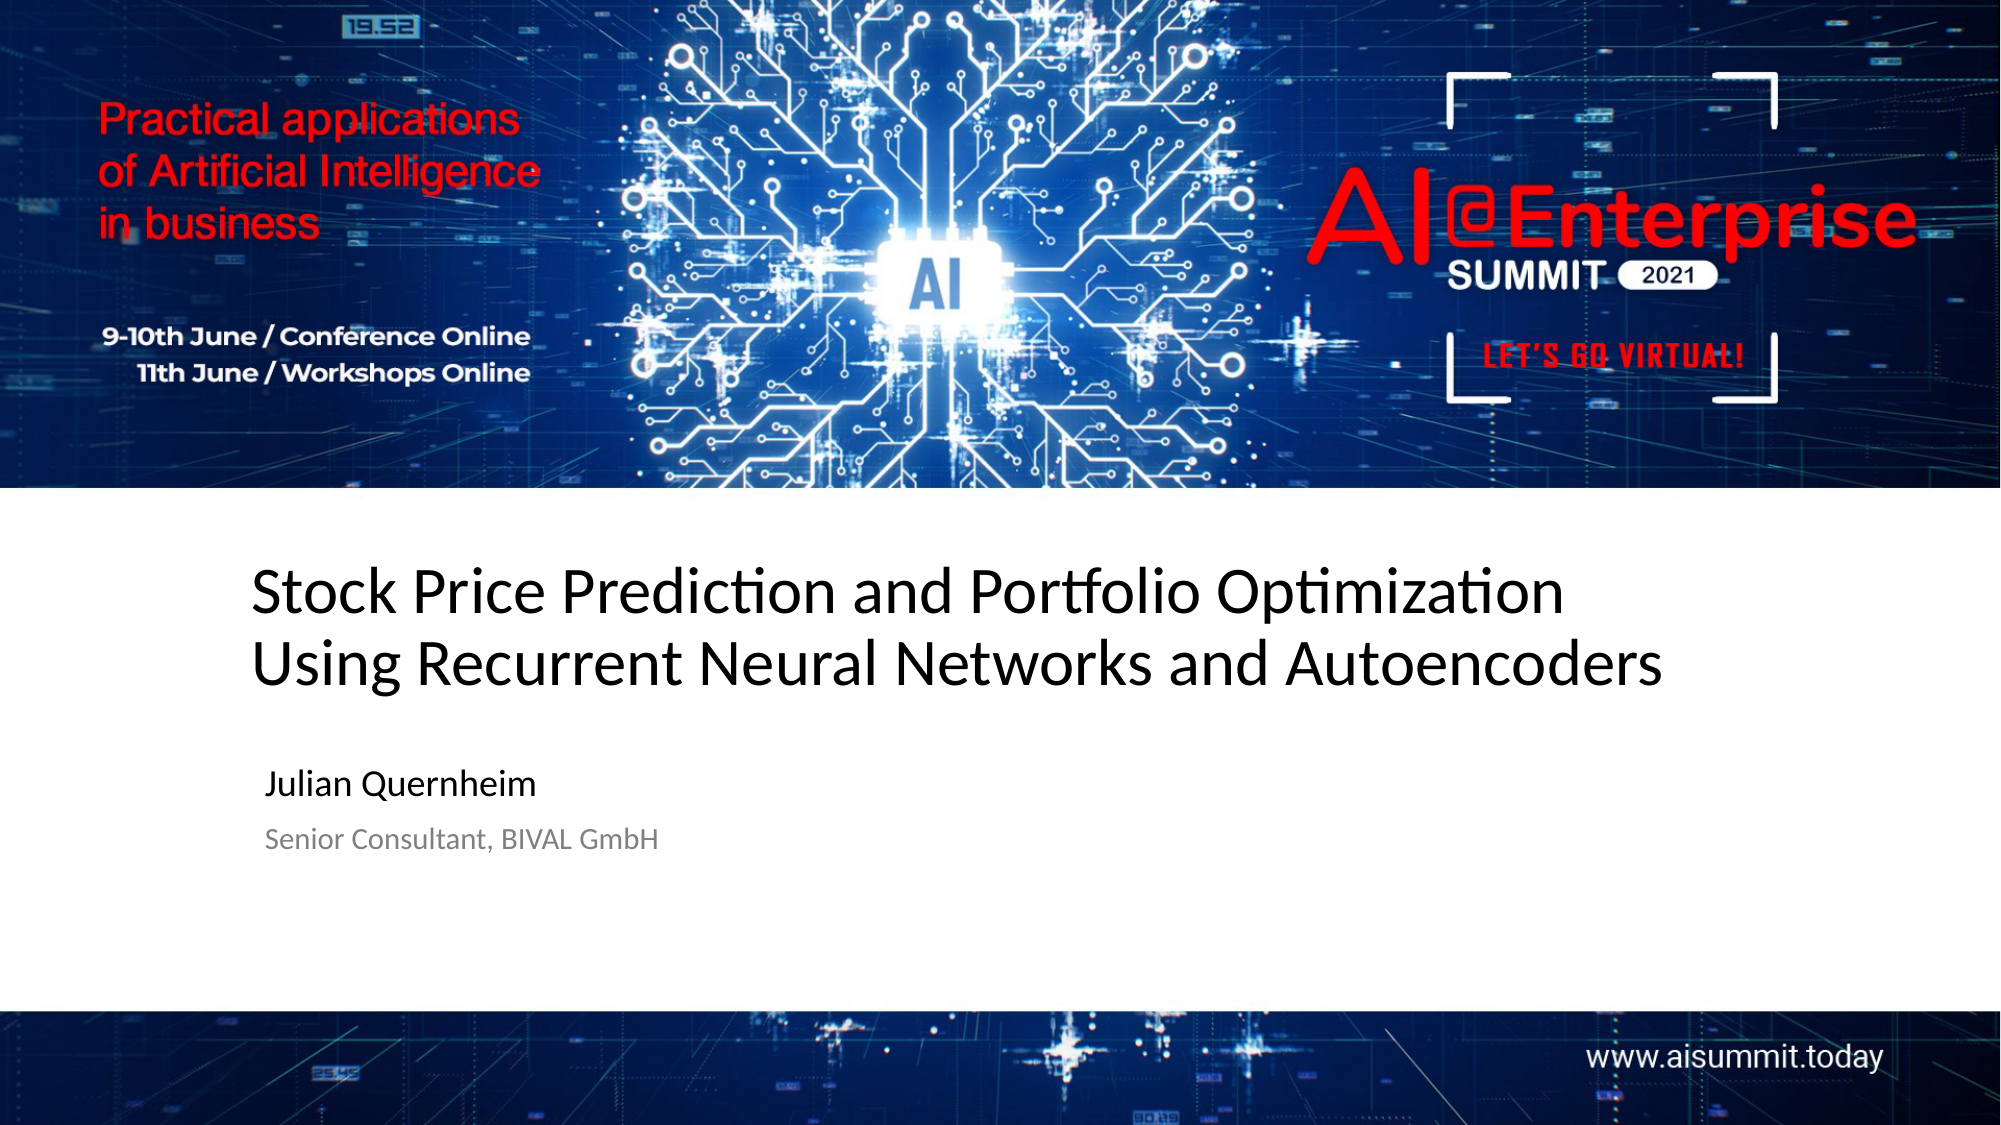

# Stock Price Prediction and Portfolio Optimization Using Recurrent Neural Networks and Autoencoders
Julian Quernheim
Senior Consultant, BIVAL GmbH